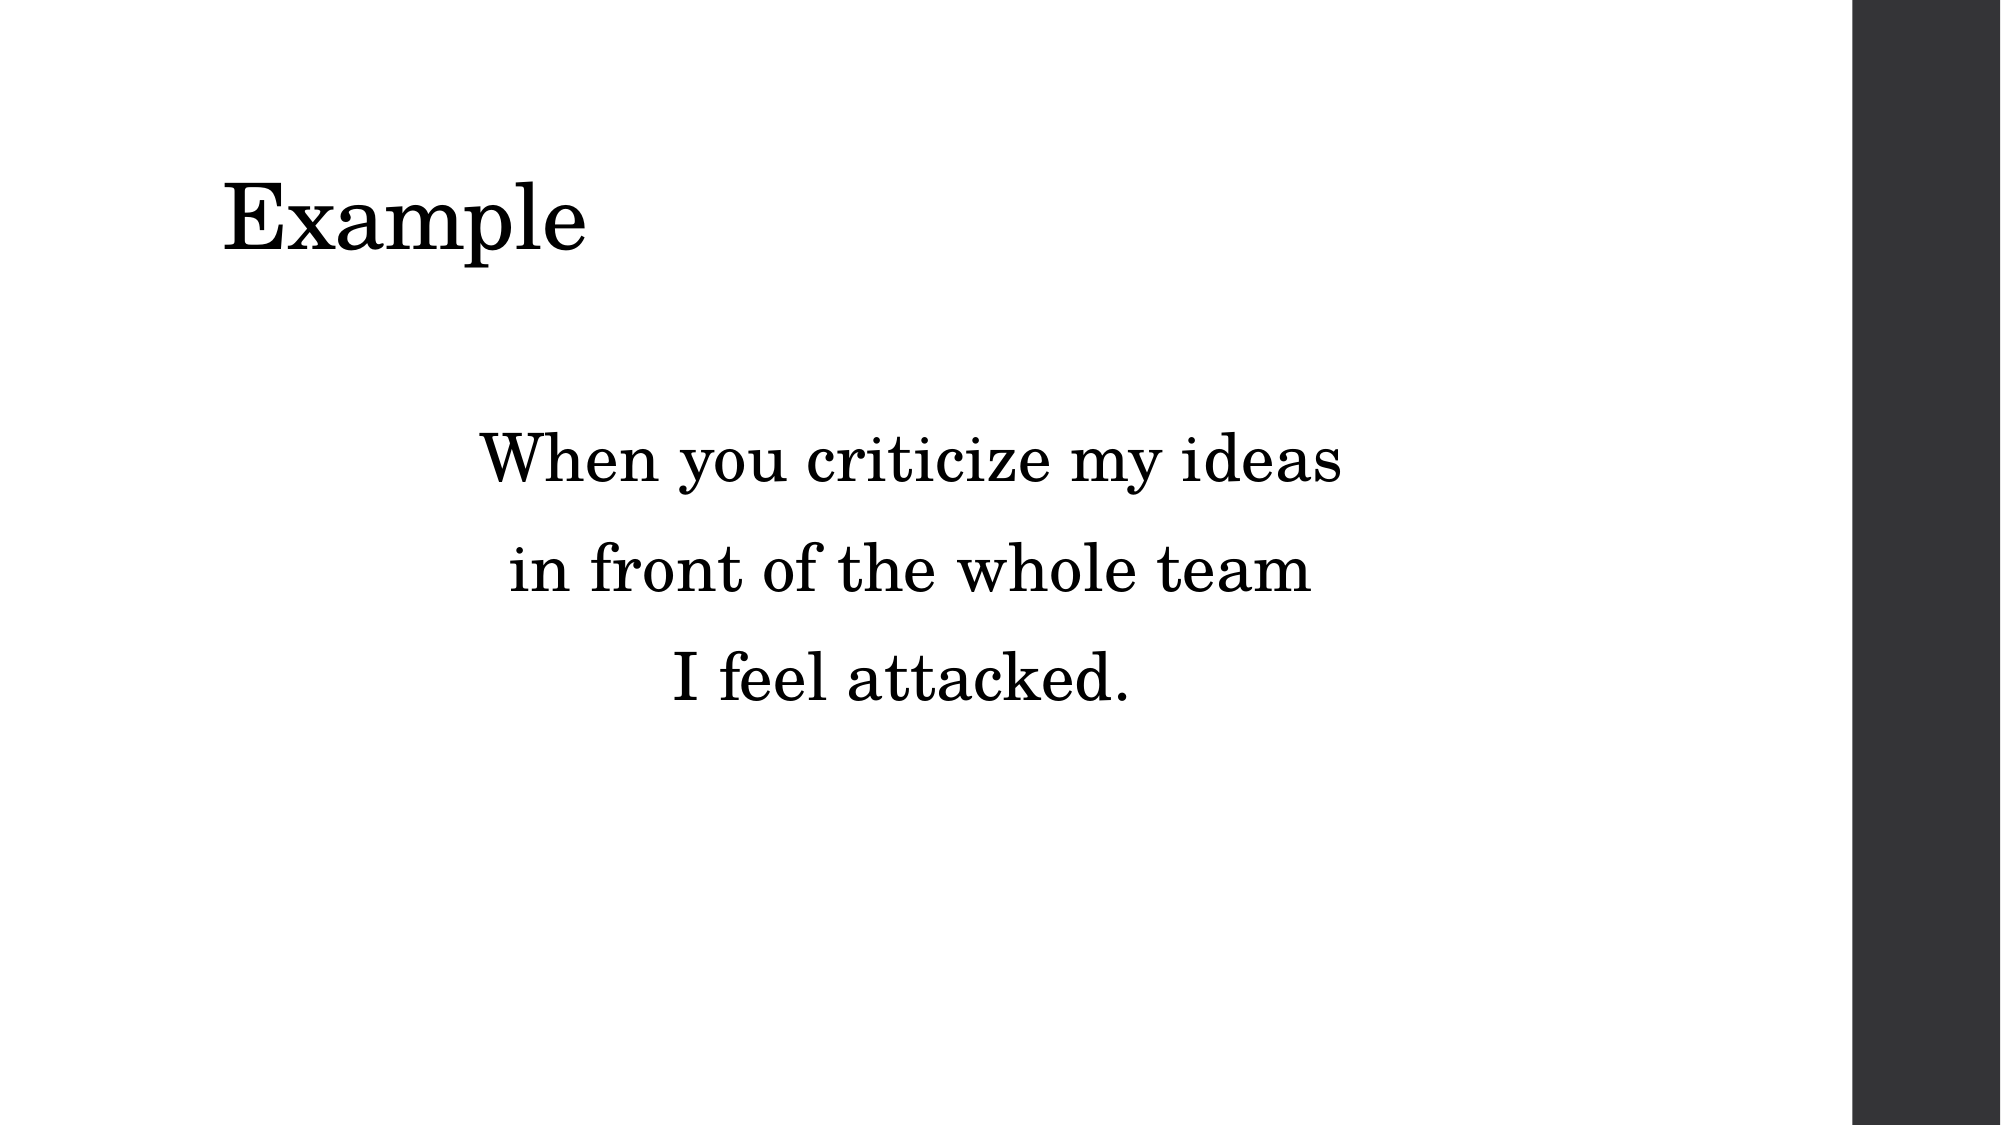

# Example

When you criticize my ideas
in front of the whole team
I feel attacked.